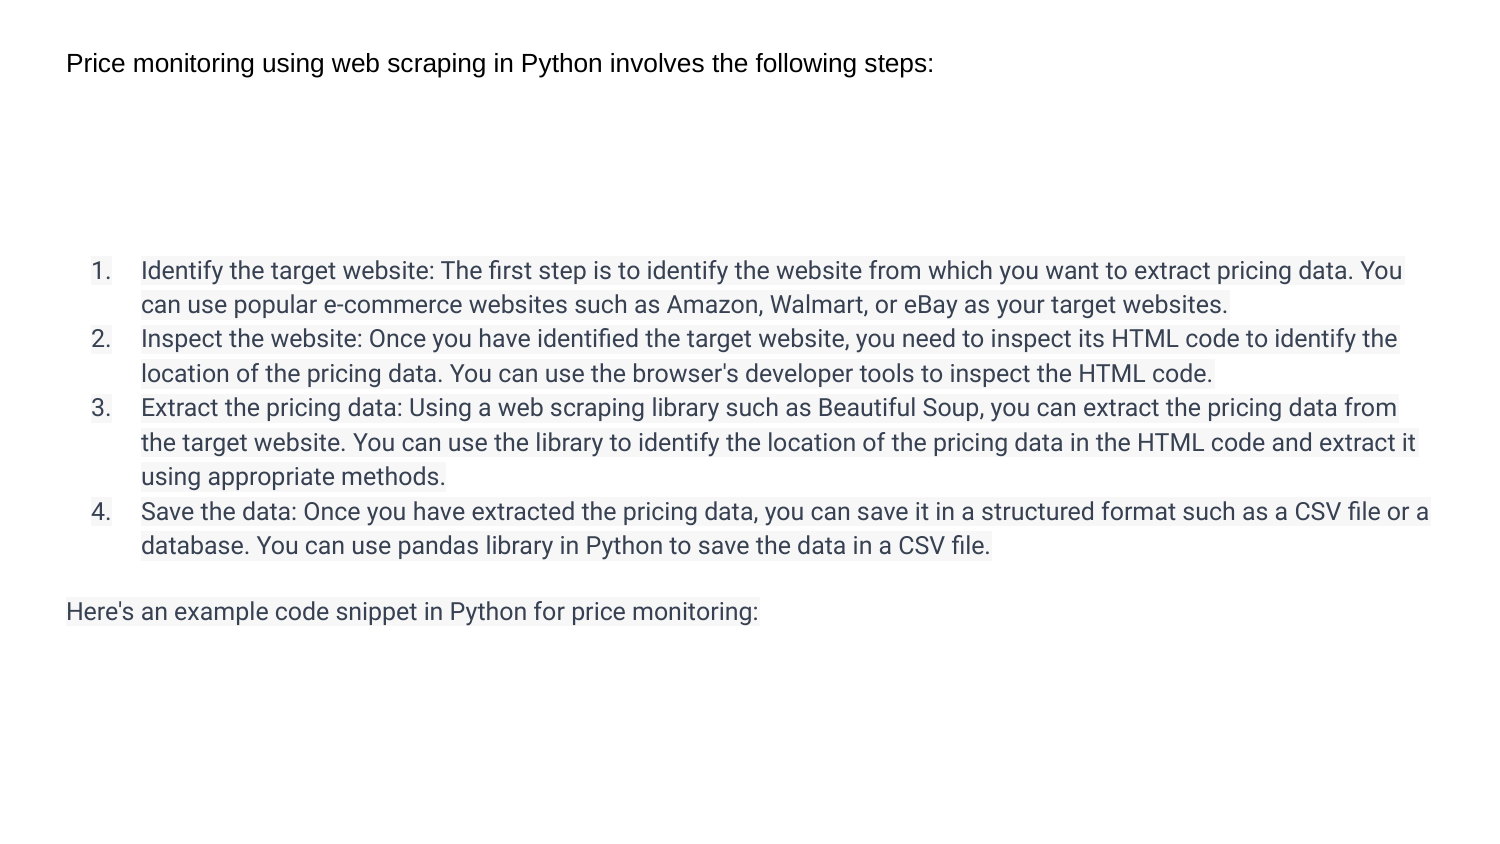

# Price monitoring using web scraping in Python involves the following steps:

Identify the target website: The first step is to identify the website from which you want to extract pricing data. You can use popular e-commerce websites such as Amazon, Walmart, or eBay as your target websites.
Inspect the website: Once you have identified the target website, you need to inspect its HTML code to identify the location of the pricing data. You can use the browser's developer tools to inspect the HTML code.
Extract the pricing data: Using a web scraping library such as Beautiful Soup, you can extract the pricing data from the target website. You can use the library to identify the location of the pricing data in the HTML code and extract it using appropriate methods.
Save the data: Once you have extracted the pricing data, you can save it in a structured format such as a CSV file or a database. You can use pandas library in Python to save the data in a CSV file.
Here's an example code snippet in Python for price monitoring: